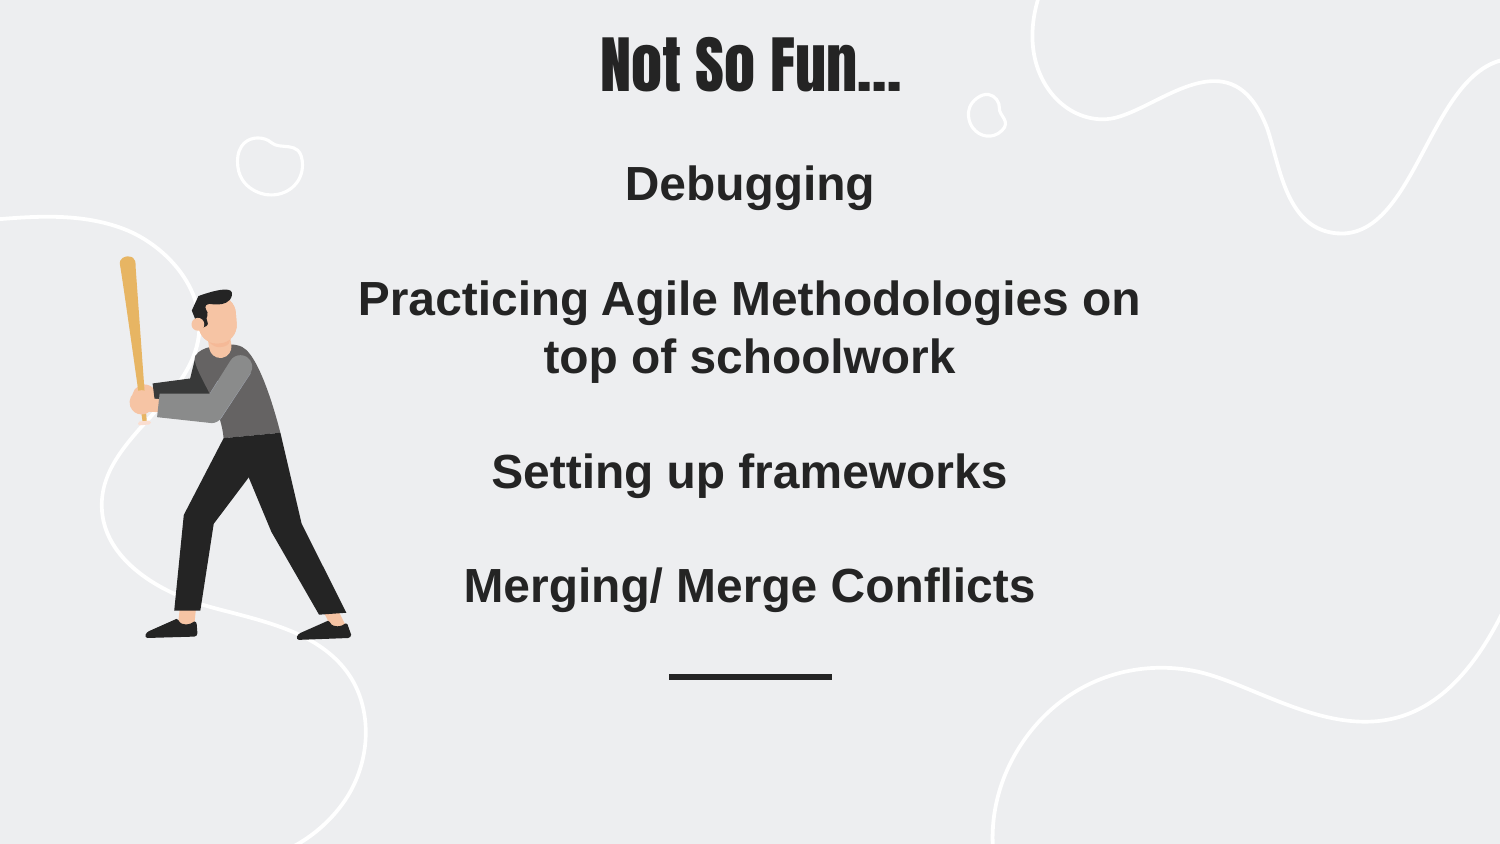

# Not So Fun…
Debugging

Practicing Agile Methodologies on top of schoolwork

Setting up frameworks

Merging/ Merge Conflicts